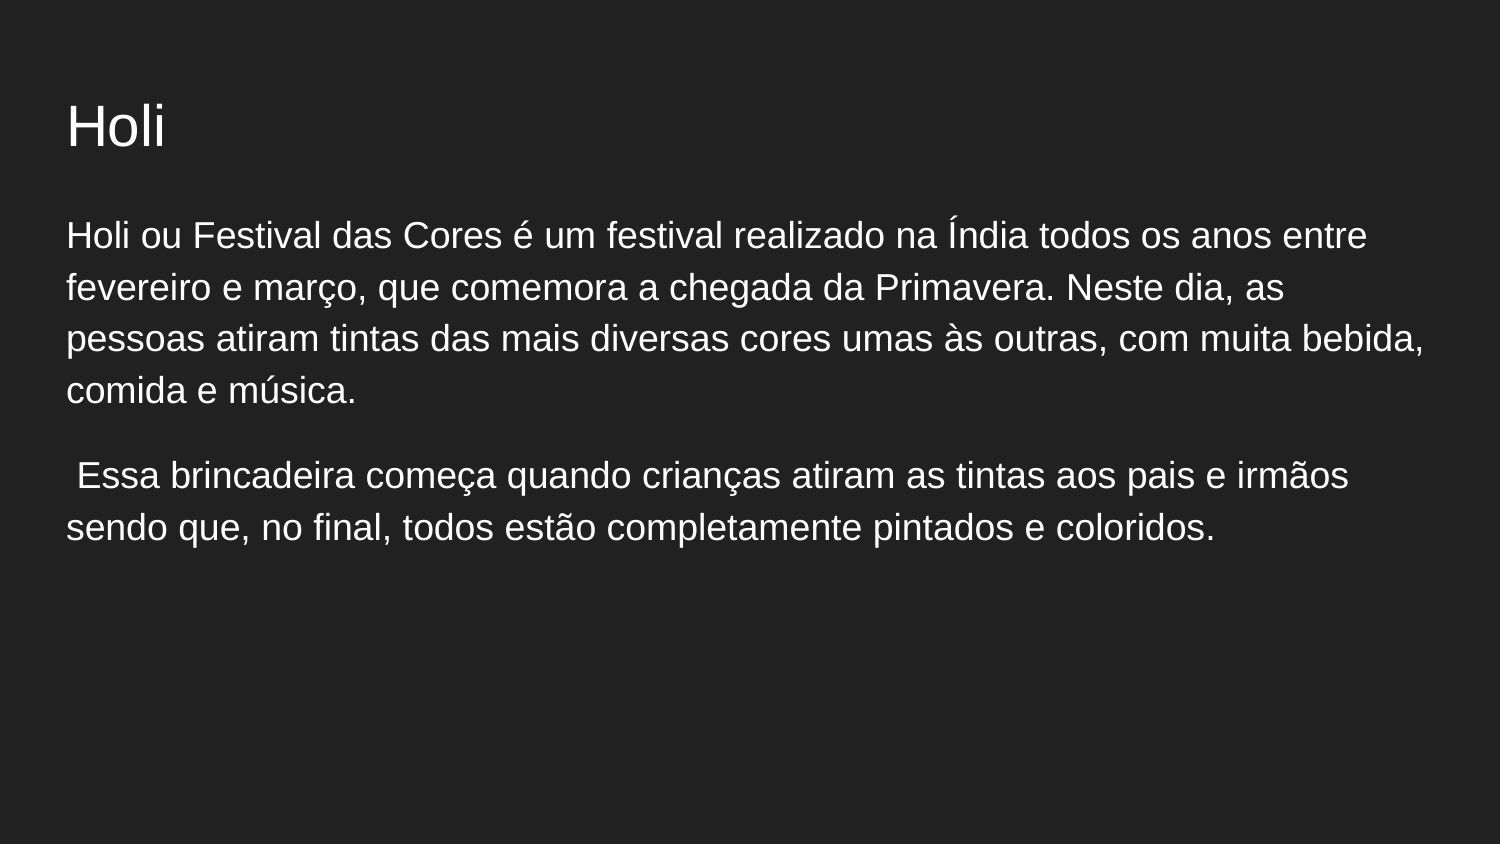

# Holi
Holi ou Festival das Cores é um festival realizado na Índia todos os anos entre fevereiro e março, que comemora a chegada da Primavera. Neste dia, as pessoas atiram tintas das mais diversas cores umas às outras, com muita bebida, comida e música.
 Essa brincadeira começa quando crianças atiram as tintas aos pais e irmãos sendo que, no final, todos estão completamente pintados e coloridos.